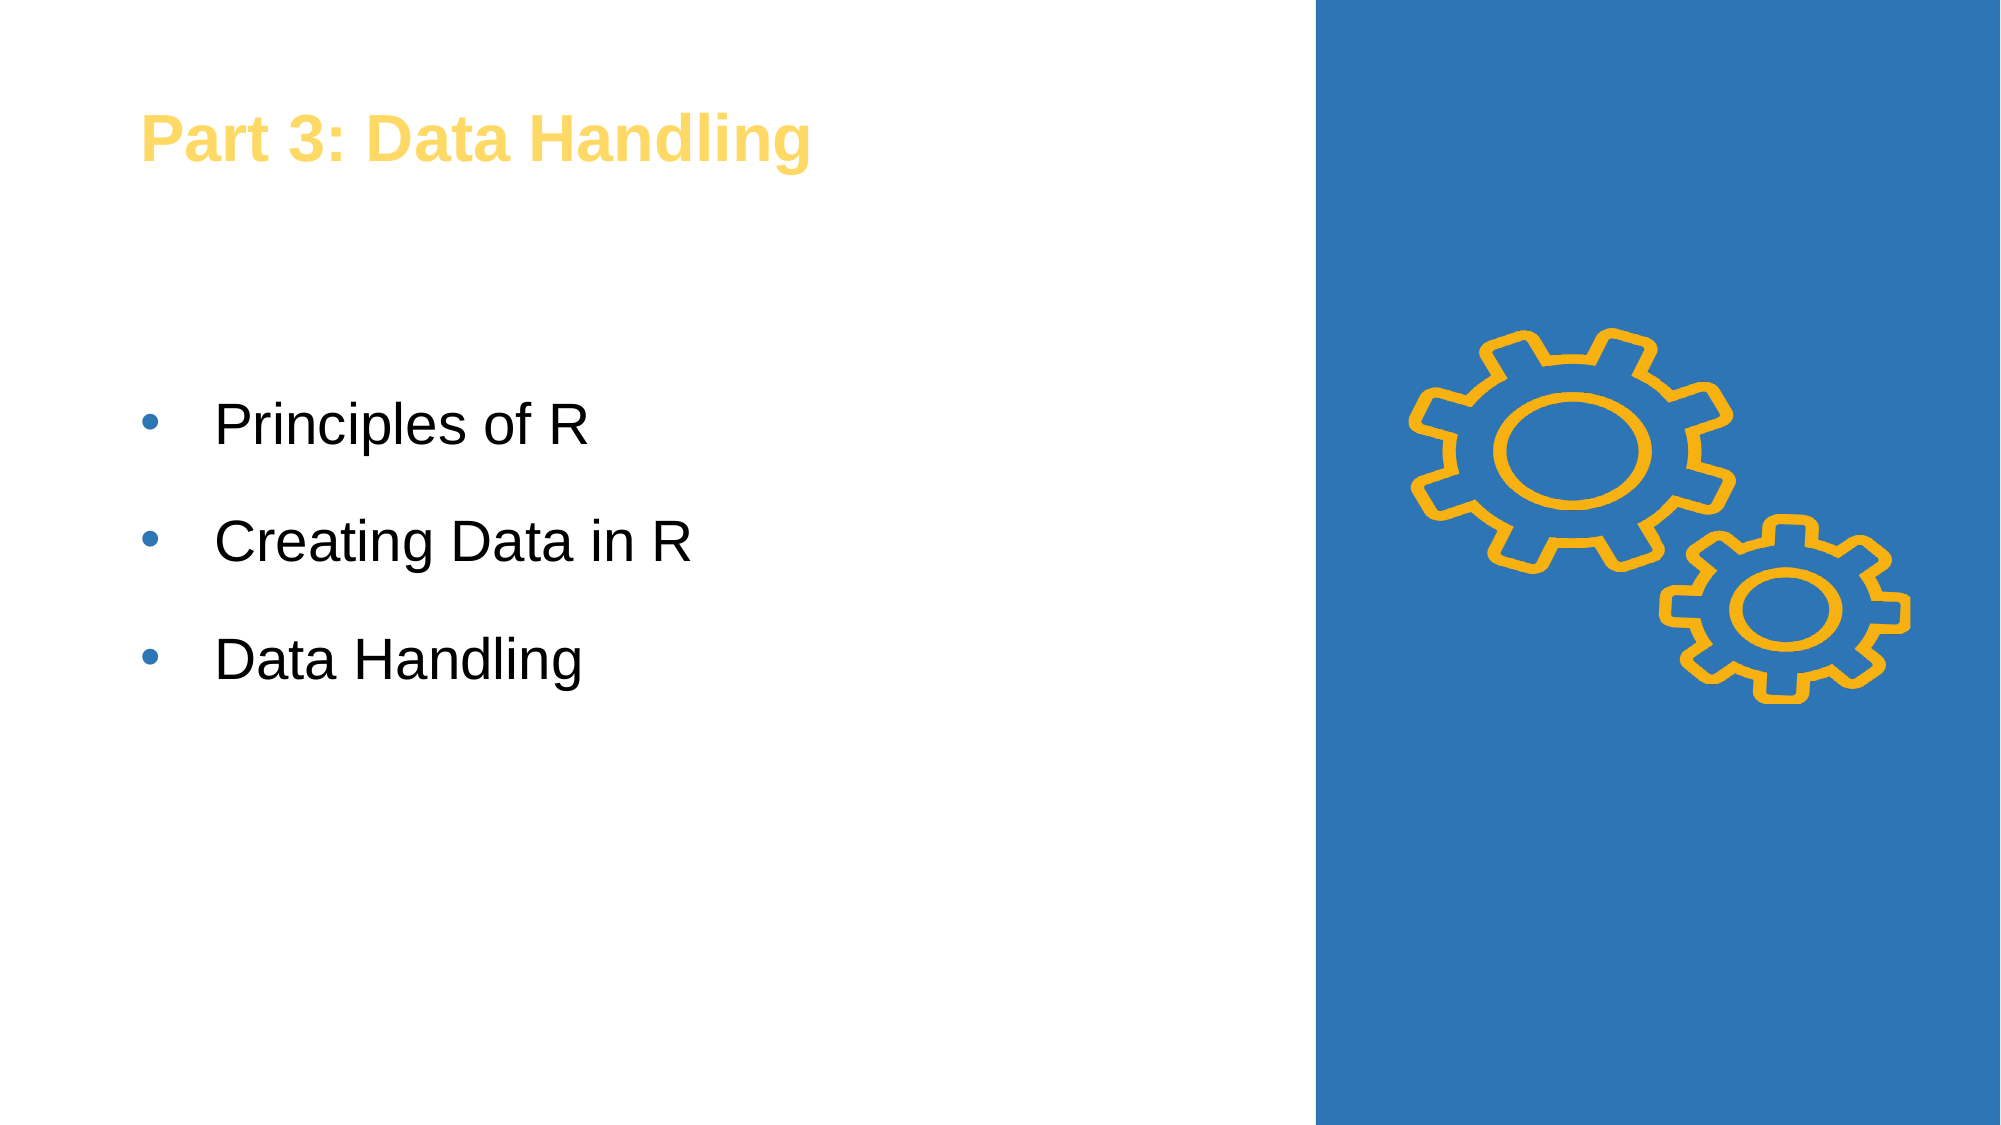

# Part 3: Data Handling
Principles of R
Creating Data in R
Data Handling